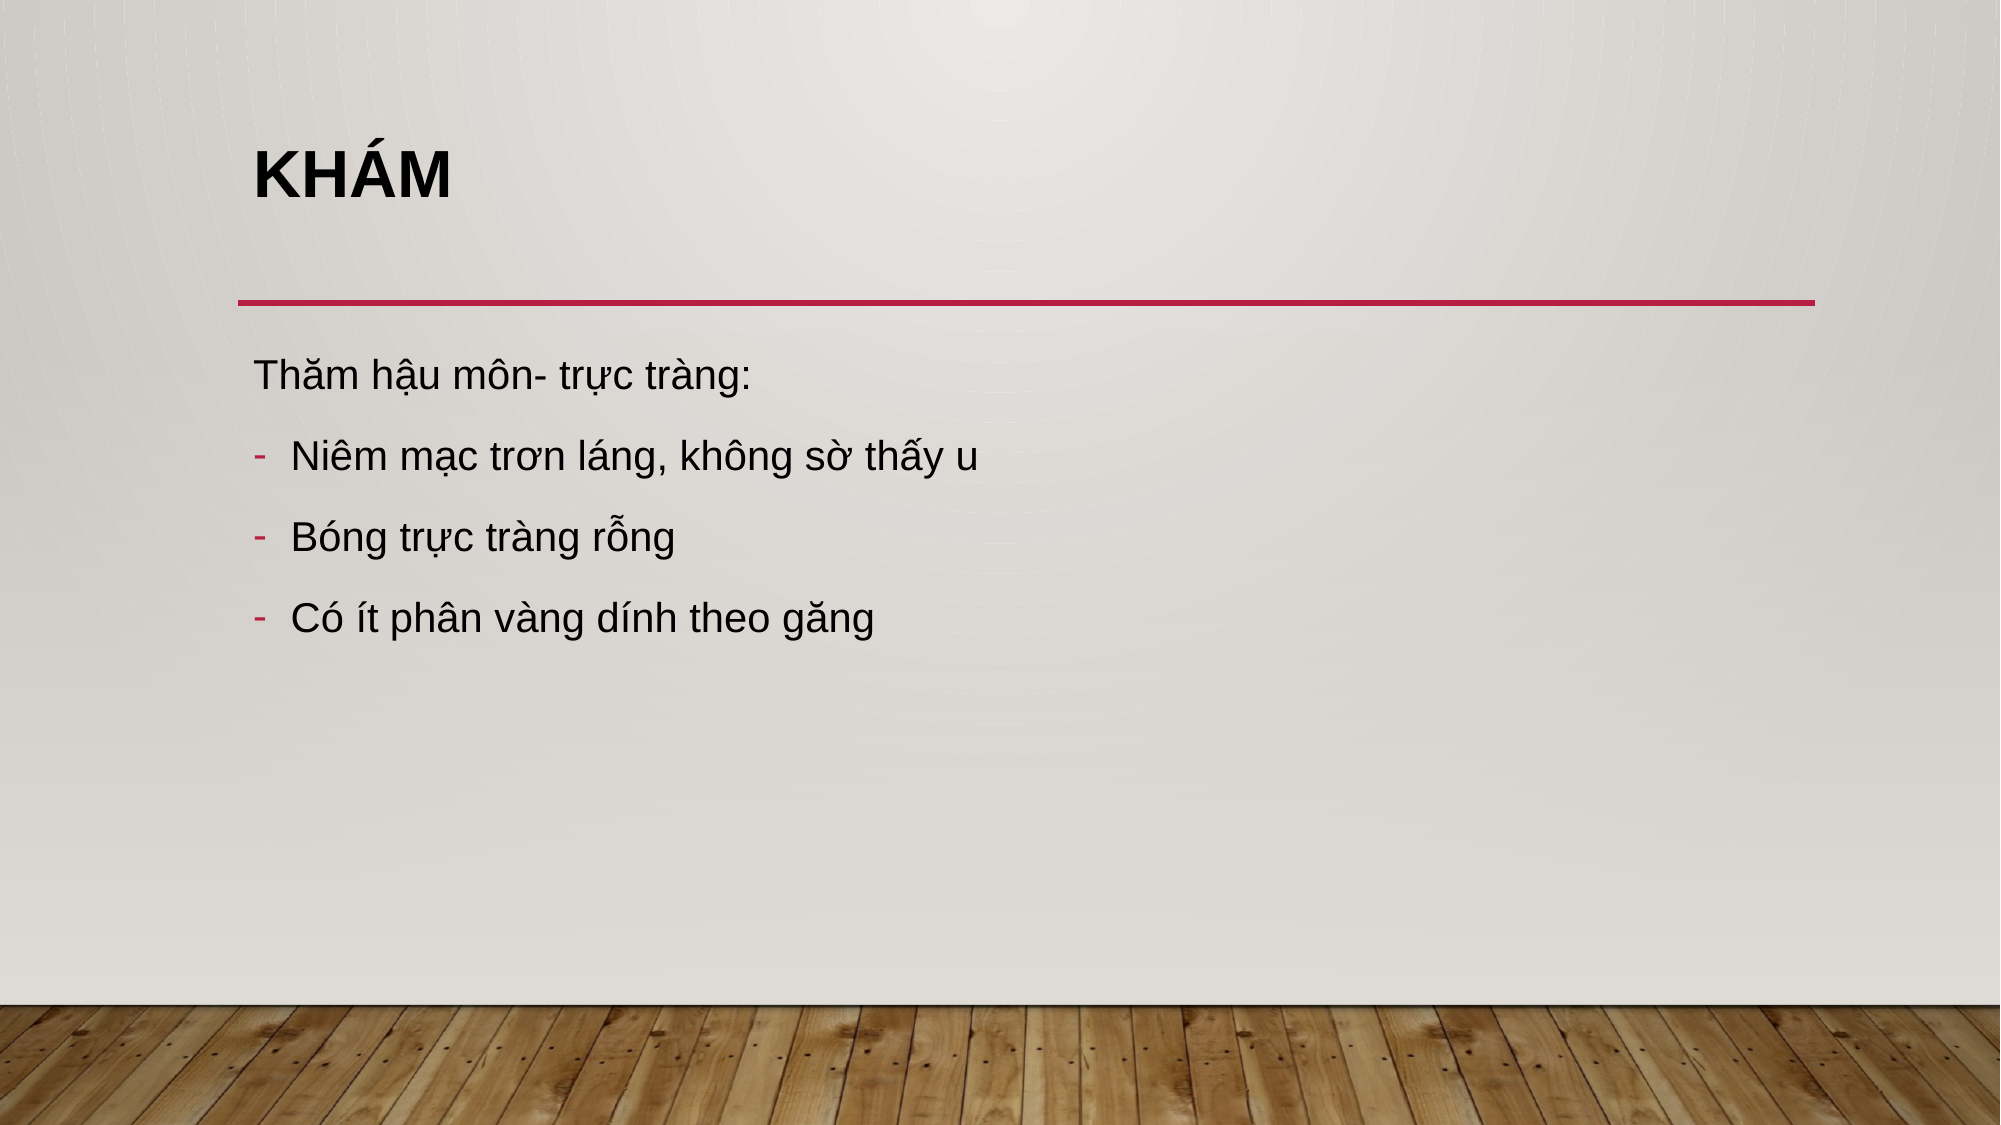

# Khám
Thăm hậu môn- trực tràng:
Niêm mạc trơn láng, không sờ thấy u
Bóng trực tràng rỗng
Có ít phân vàng dính theo găng